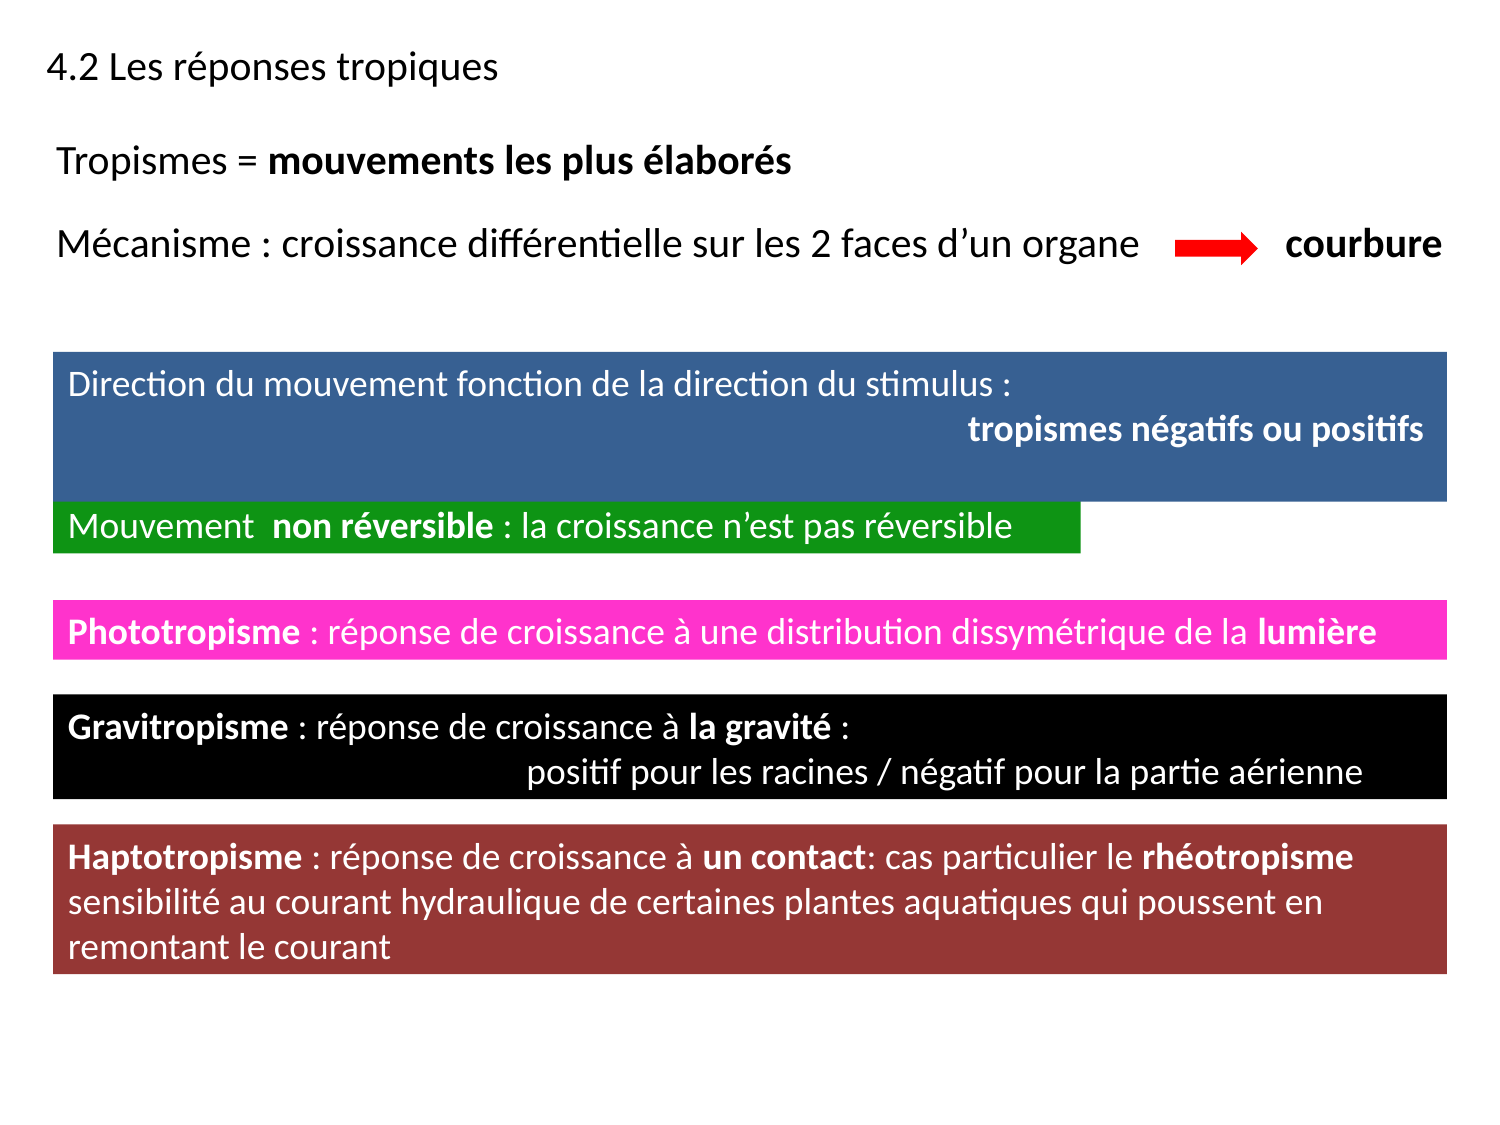

4.2 Les réponses tropiques
Tropismes = mouvements les plus élaborés
Mécanisme : croissance différentielle sur les 2 faces d’un organe
courbure

Direction du mouvement fonction de la direction du stimulus :
						tropismes négatifs ou positifs
Mouvement  non réversible : la croissance n’est pas réversible
Phototropisme : réponse de croissance à une distribution dissymétrique de la lumière
Gravitropisme : réponse de croissance à la gravité :
			 positif pour les racines / négatif pour la partie aérienne
Haptotropisme : réponse de croissance à un contact: cas particulier le rhéotropisme sensibilité au courant hydraulique de certaines plantes aquatiques qui poussent en remontant le courant